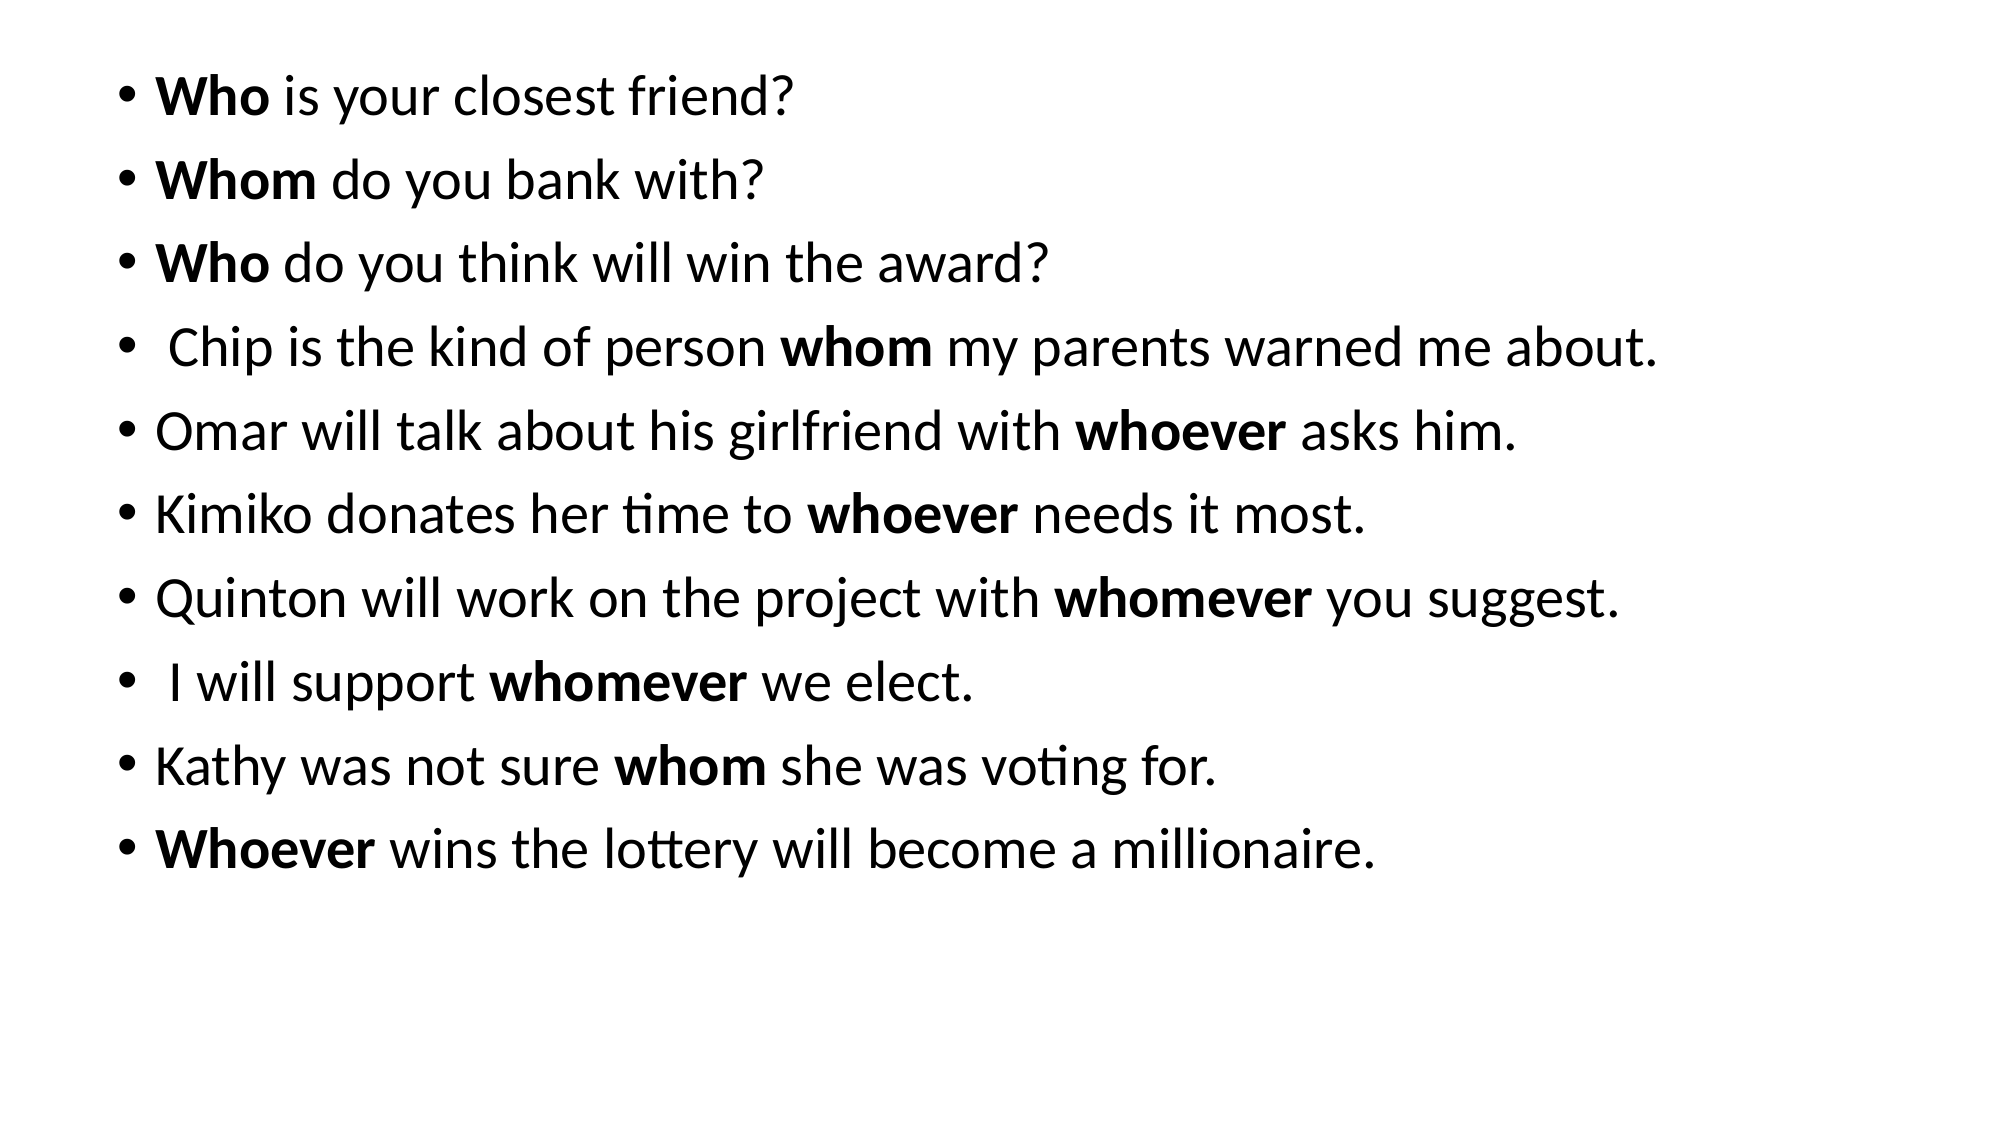

Who is your closest friend?
Whom do you bank with?
Who do you think will win the award?
 Chip is the kind of person whom my parents warned me about.
Omar will talk about his girlfriend with whoever asks him.
Kimiko donates her time to whoever needs it most.
Quinton will work on the project with whomever you suggest.
 I will support whomever we elect.
Kathy was not sure whom she was voting for.
Whoever wins the lottery will become a millionaire.